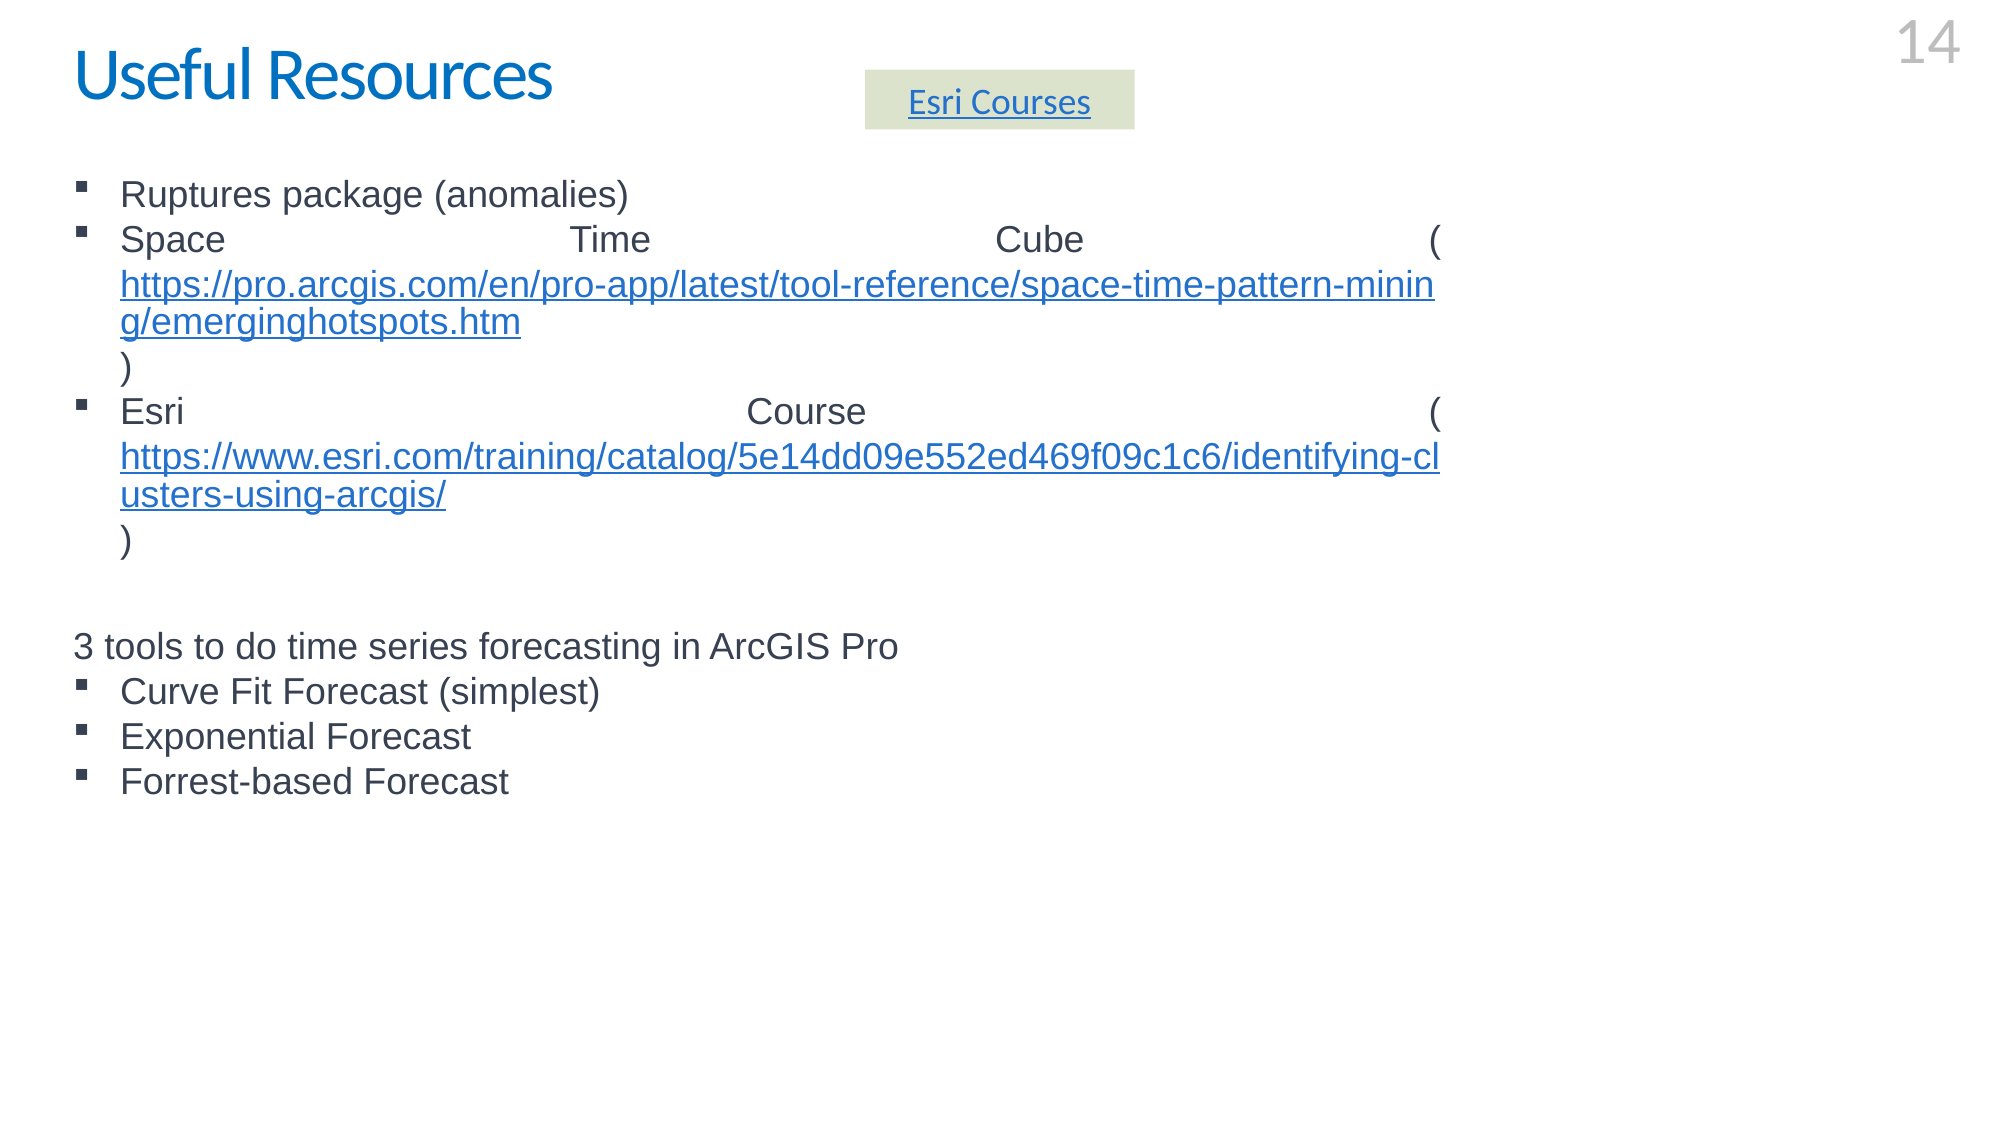

14
# Useful Resources
Esri Courses
Ruptures package (anomalies)
Space Time Cube (https://pro.arcgis.com/en/pro-app/latest/tool-reference/space-time-pattern-mining/emerginghotspots.htm)
Esri Course (https://www.esri.com/training/catalog/5e14dd09e552ed469f09c1c6/identifying-clusters-using-arcgis/)

3 tools to do time series forecasting in ArcGIS Pro
Curve Fit Forecast (simplest)
Exponential Forecast
Forrest-based Forecast